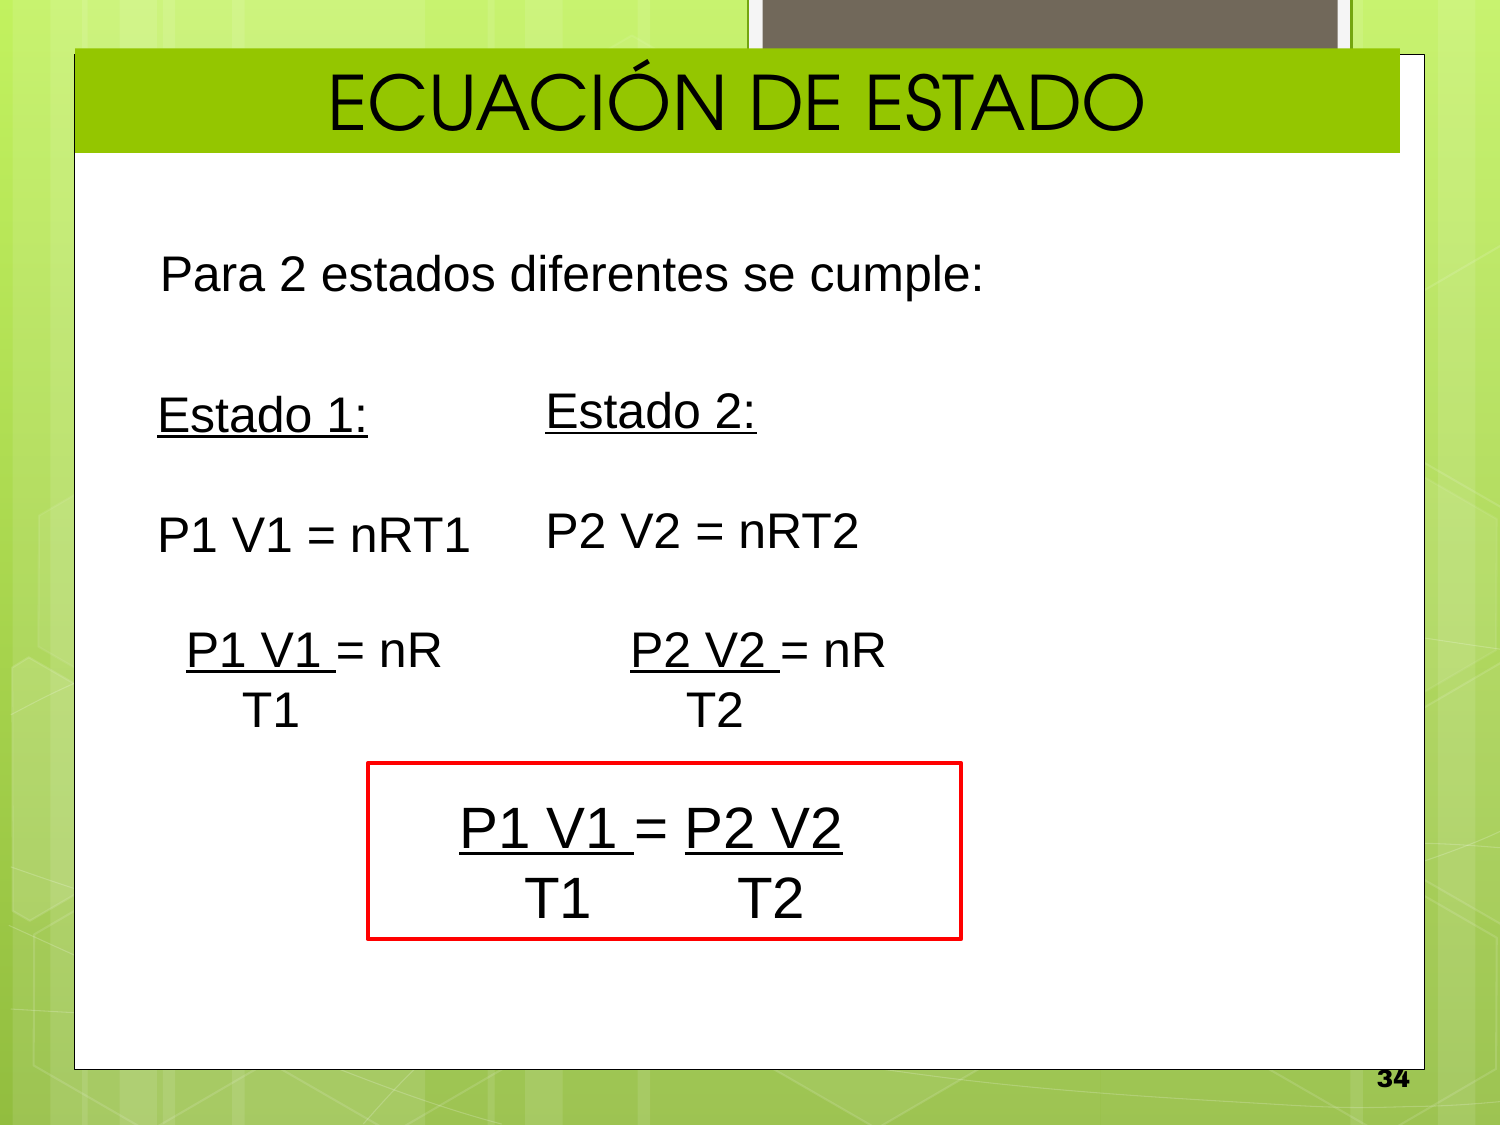

ECUACIÓN DE ESTADO
Para 2 estados diferentes se cumple:
Estado 2:

P2 V2 = nRT2
Estado 1:

P1 V1 = nRT1
P2 V2 = nR
    T2
P1 V1 = nR
    T1

P1 V1 = P2 V2
    T1         T2
34